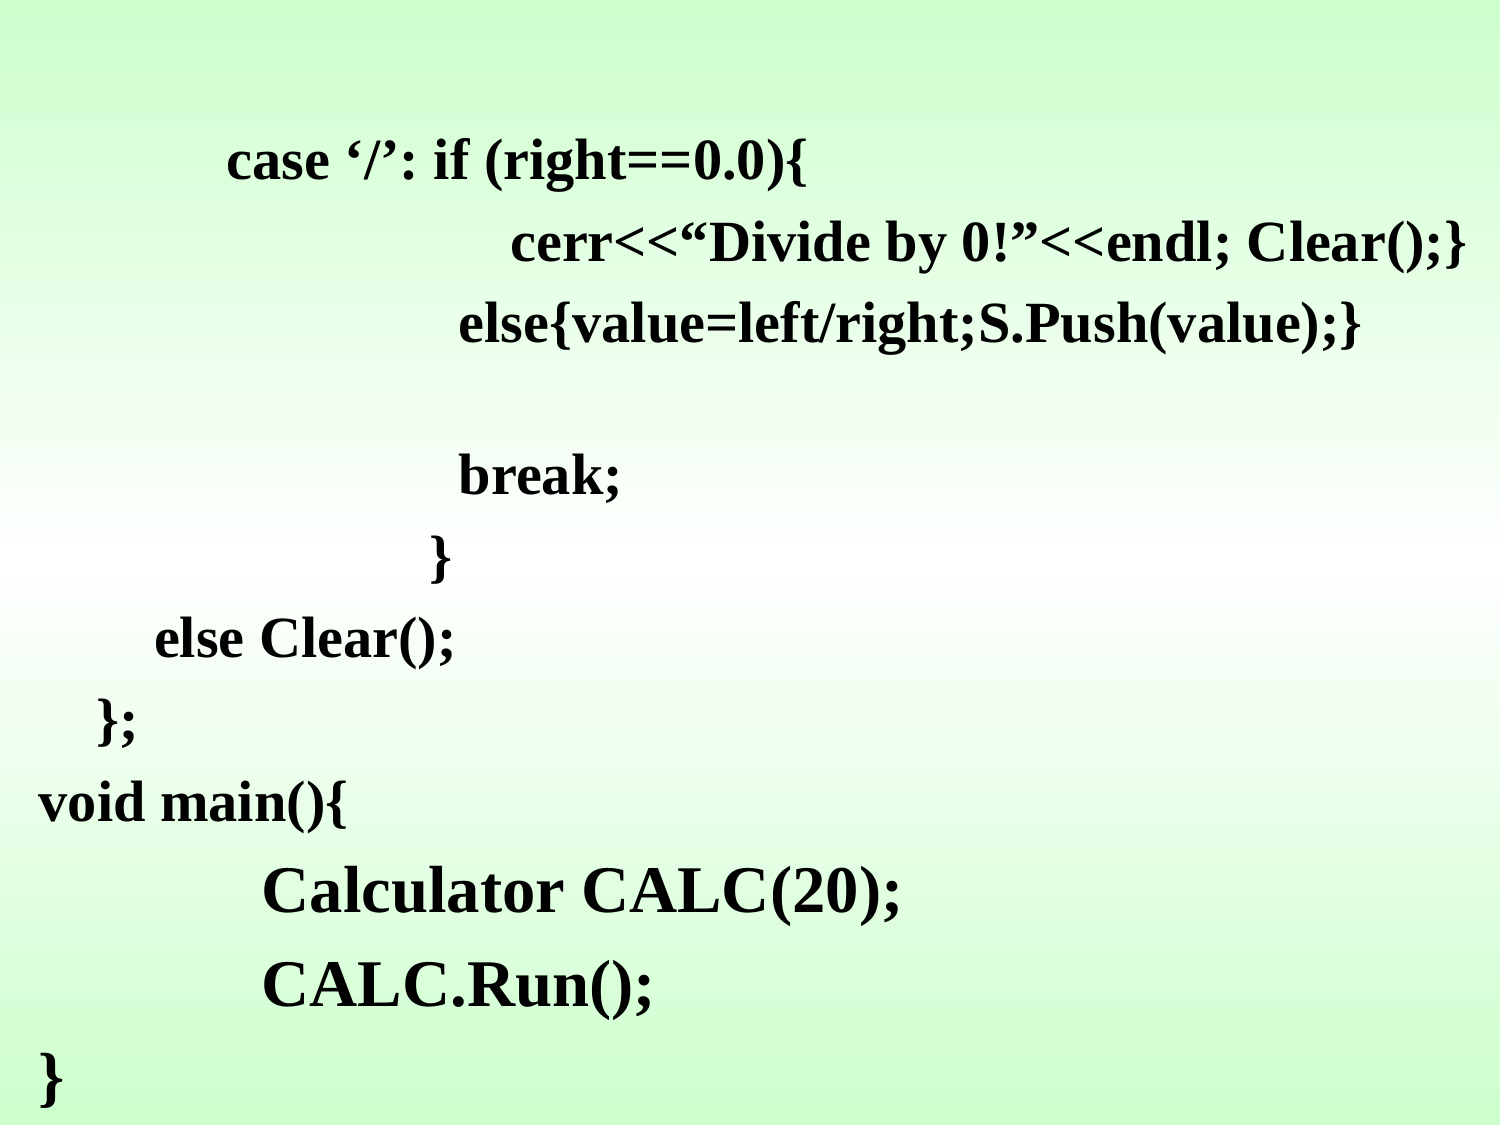

case ‘/’: if (right==0.0){
			        cerr<<“Divide by 0!”<<endl; Clear();}
                             else{value=left/right;S.Push(value);}
                             break;
                           }
        else Clear();
    };
void main(){
		 Calculator CALC(20);
		 CALC.Run();
}